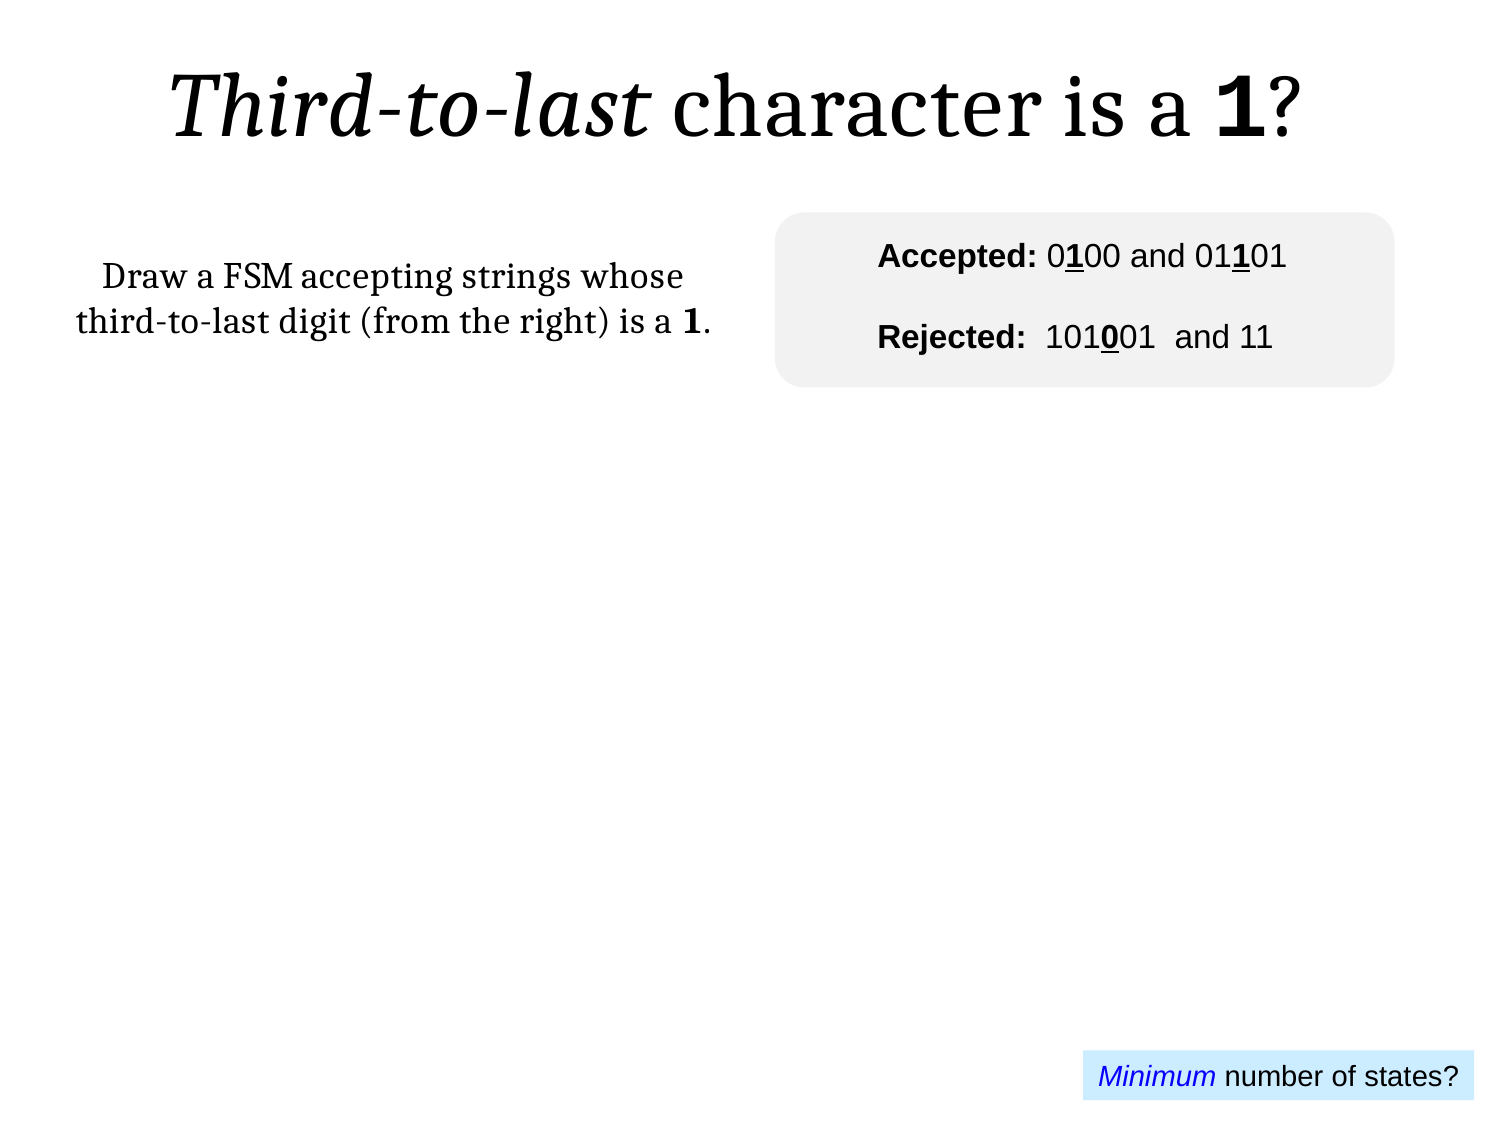

Third-to-last character is a 1?

Accepted: 0100 and 01101

Rejected:  101001  and 11
Draw a FSM accepting strings whose third-to-last digit (from the right) is a 1.
Minimum number of states?